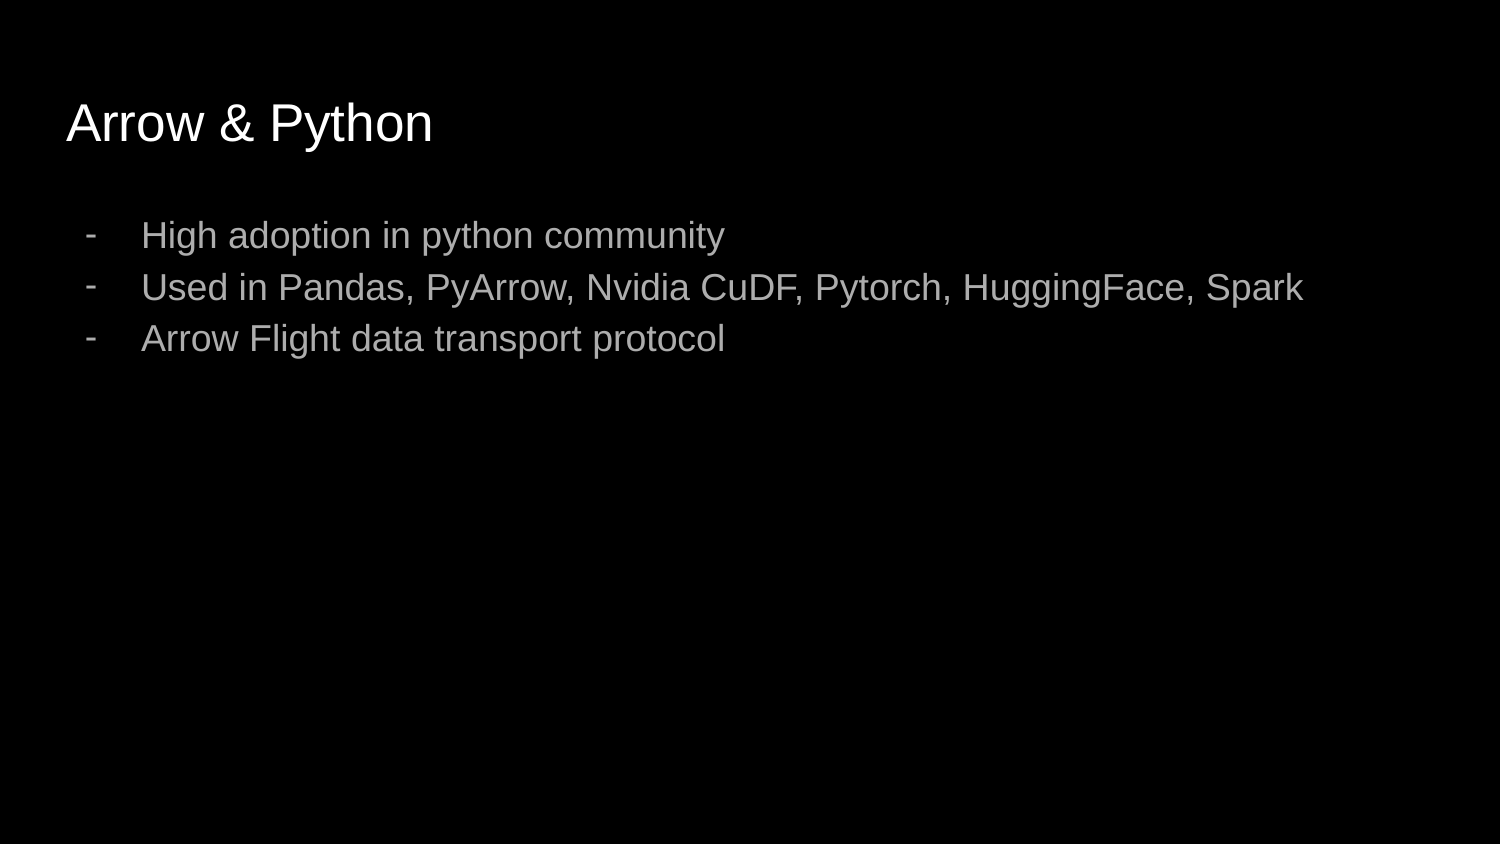

# Arrow & Python
High adoption in python community
Used in Pandas, PyArrow, Nvidia CuDF, Pytorch, HuggingFace, Spark
Arrow Flight data transport protocol
 transFlightFlightSQL ad Arrow FlightSQL and Arrow Flig